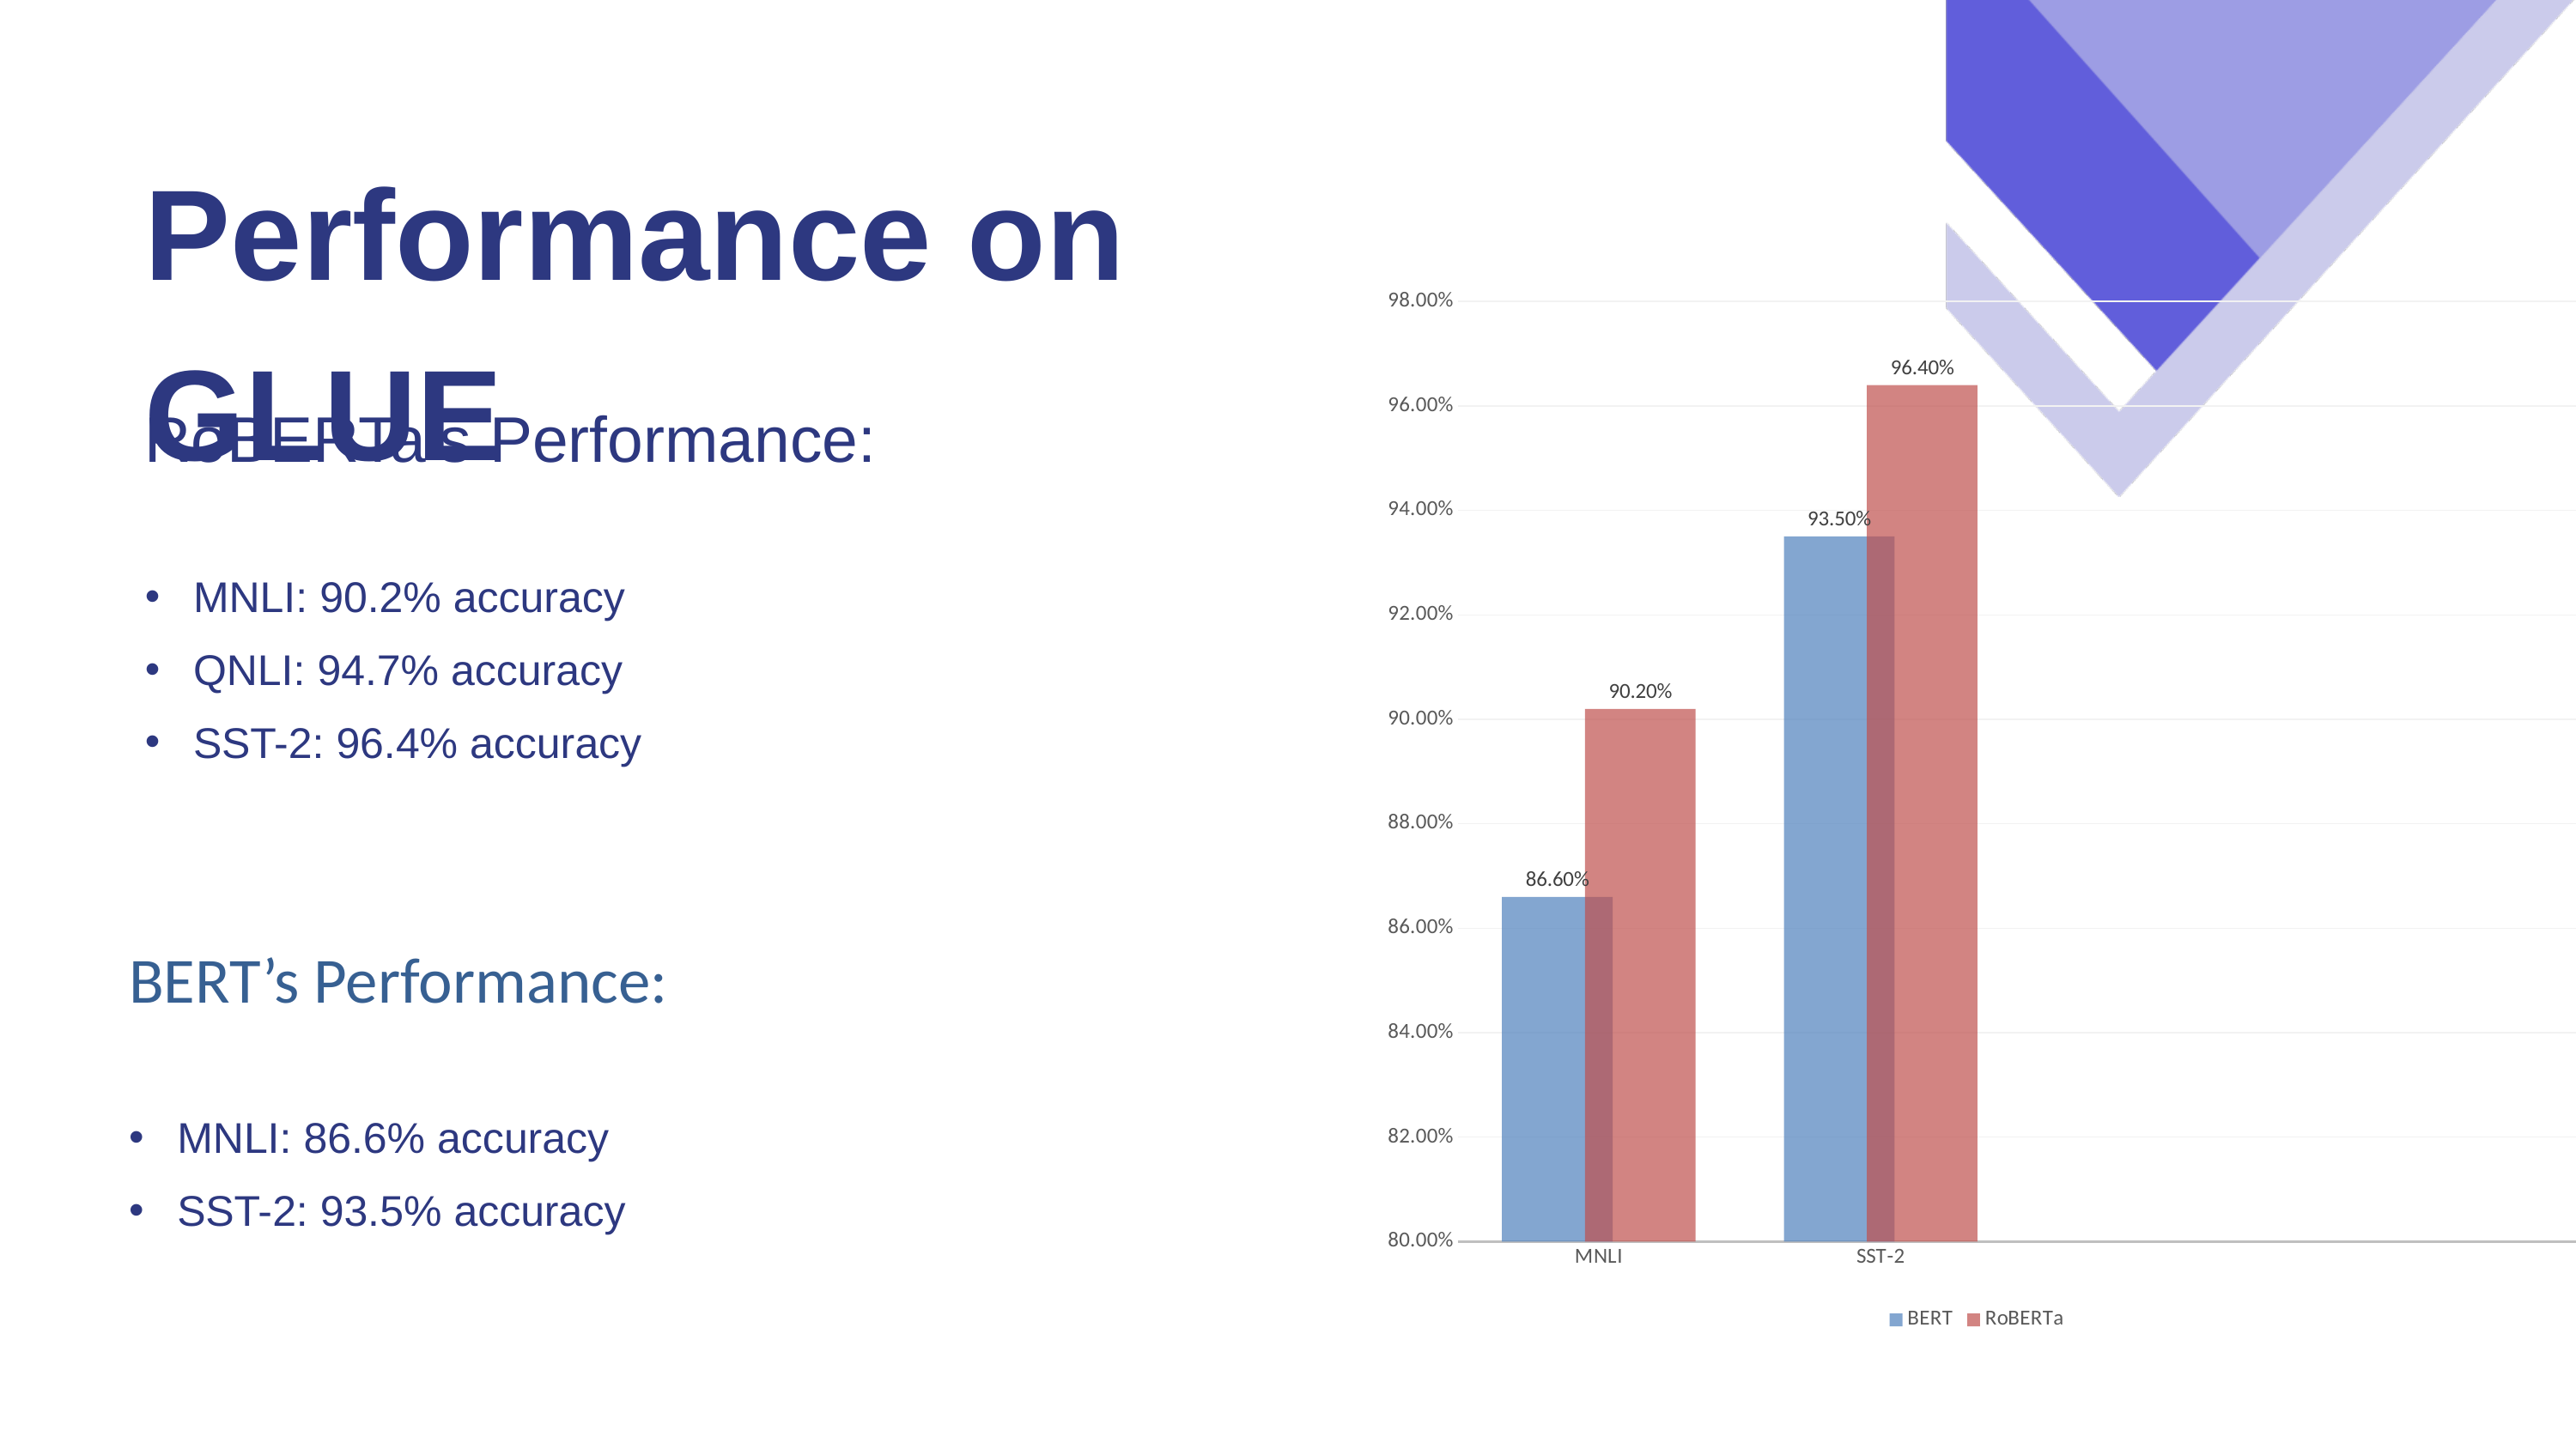

Performance on GLUE

### Chart

| Category | BERT | RoBERTa |
|---|---|---|
| MNLI | 0.866 | 0.902 |
| SST-2 | 0.935 | 0.964 |
RoBERTa’s Performance:

MNLI: 90.2% accuracy
QNLI: 94.7% accuracy
SST-2: 96.4% accuracy
BERT’s Performance:

MNLI: 86.6% accuracy
SST-2: 93.5% accuracy